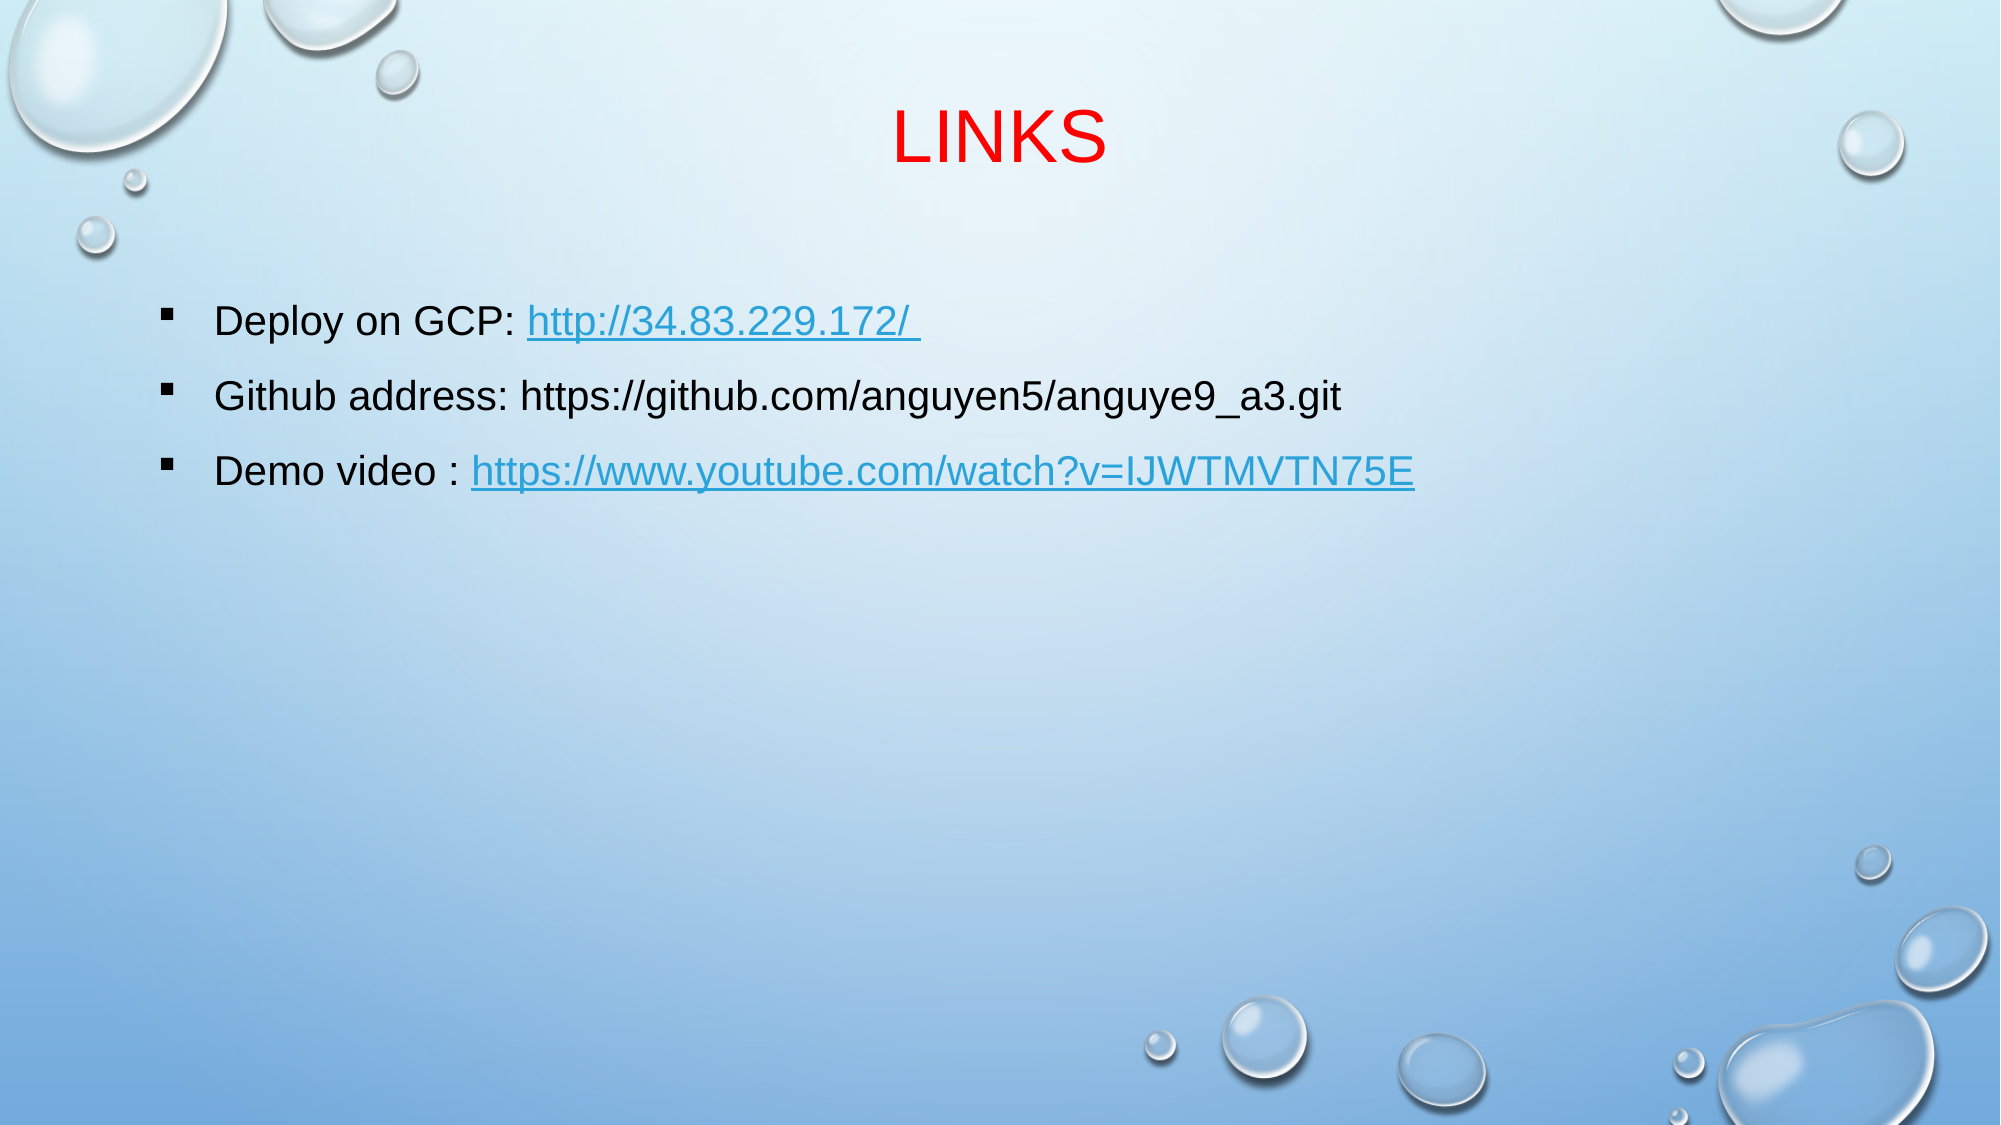

Links
Deploy on GCP: http://34.83.229.172/
Github address: https://github.com/anguyen5/anguye9_a3.git
Demo video : https://www.youtube.com/watch?v=IJWTMVTN75E